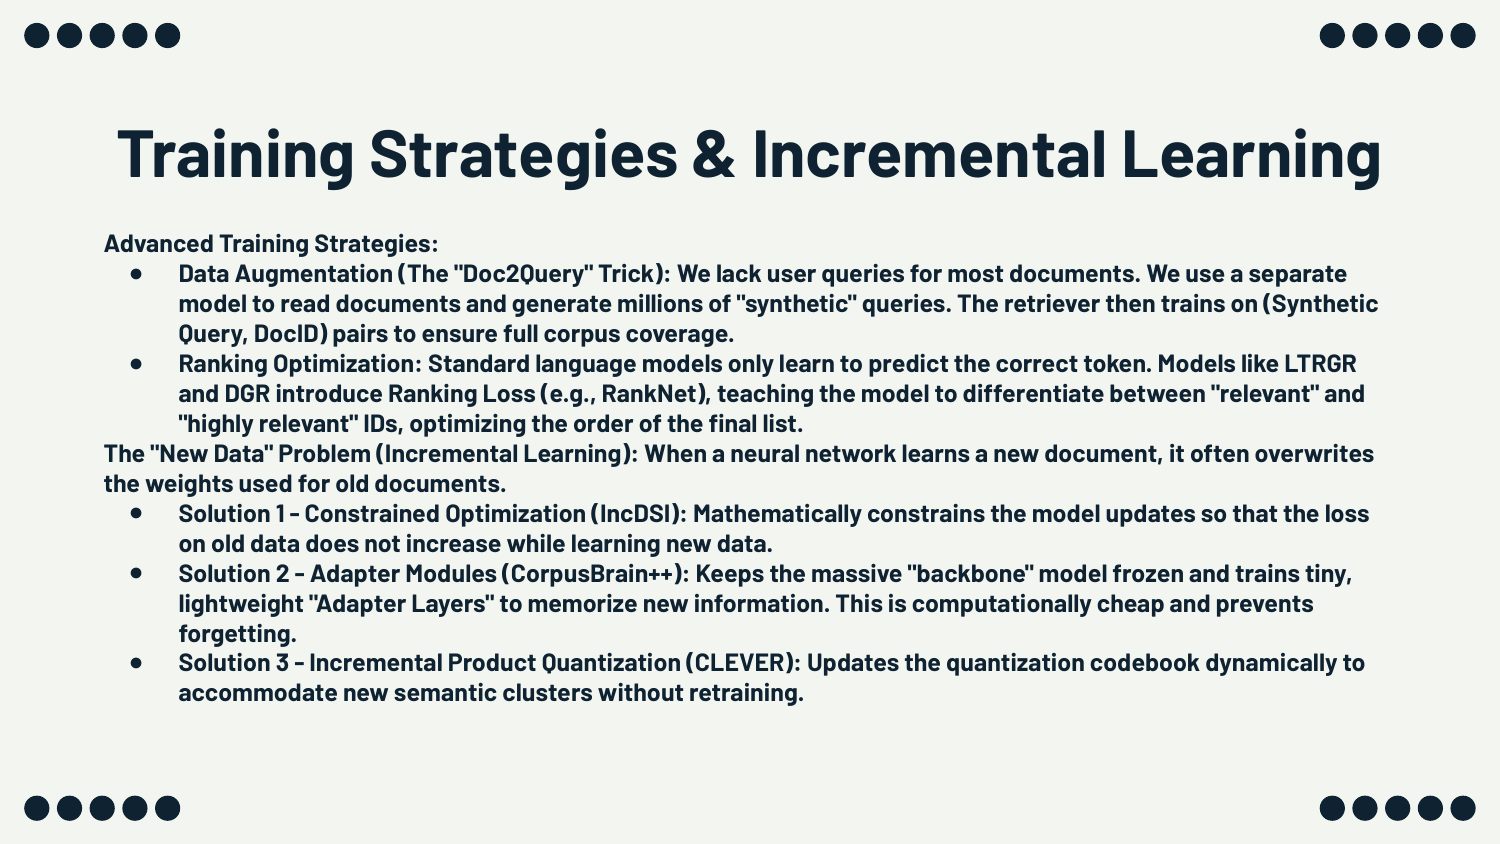

# Training Strategies & Incremental Learning
Advanced Training Strategies:
Data Augmentation (The "Doc2Query" Trick): We lack user queries for most documents. We use a separate model to read documents and generate millions of "synthetic" queries. The retriever then trains on (Synthetic Query, DocID) pairs to ensure full corpus coverage.
Ranking Optimization: Standard language models only learn to predict the correct token. Models like LTRGR and DGR introduce Ranking Loss (e.g., RankNet), teaching the model to differentiate between "relevant" and "highly relevant" IDs, optimizing the order of the final list.
The "New Data" Problem (Incremental Learning): When a neural network learns a new document, it often overwrites the weights used for old documents.
Solution 1 - Constrained Optimization (IncDSI): Mathematically constrains the model updates so that the loss on old data does not increase while learning new data.
Solution 2 - Adapter Modules (CorpusBrain++): Keeps the massive "backbone" model frozen and trains tiny, lightweight "Adapter Layers" to memorize new information. This is computationally cheap and prevents forgetting.
Solution 3 - Incremental Product Quantization (CLEVER): Updates the quantization codebook dynamically to accommodate new semantic clusters without retraining.